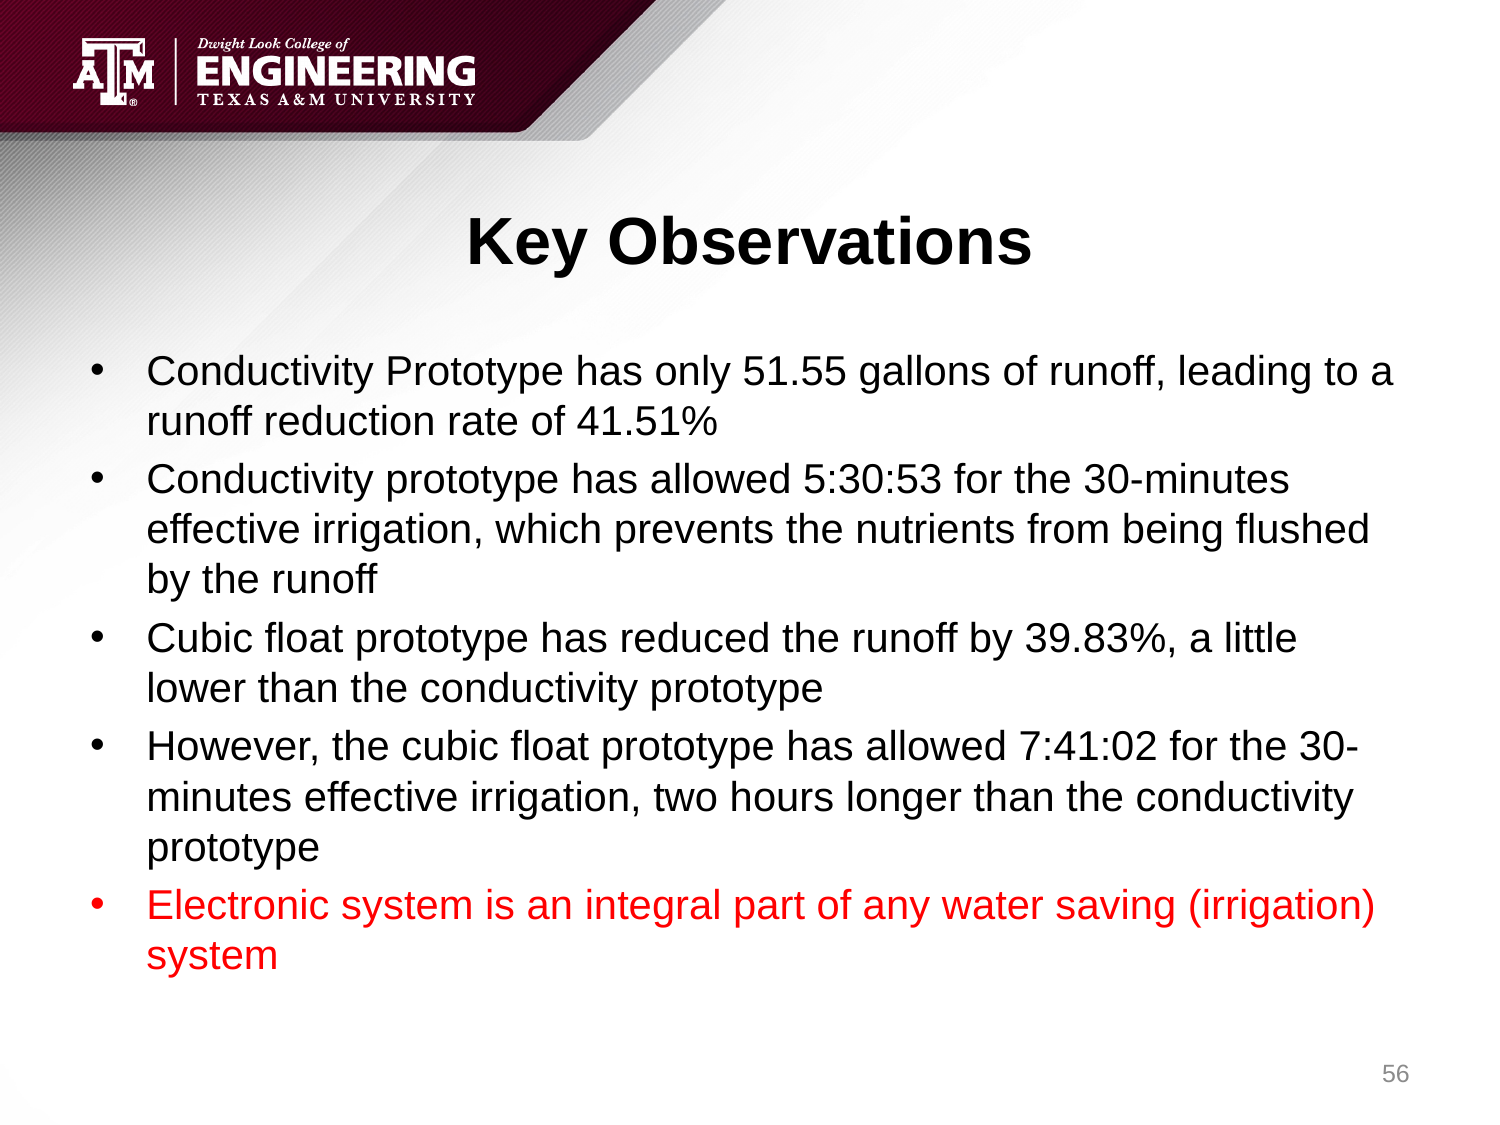

# Key Observations
Conductivity Prototype has only 51.55 gallons of runoff, leading to a runoff reduction rate of 41.51%
Conductivity prototype has allowed 5:30:53 for the 30-minutes effective irrigation, which prevents the nutrients from being flushed by the runoff
Cubic float prototype has reduced the runoff by 39.83%, a little lower than the conductivity prototype
However, the cubic float prototype has allowed 7:41:02 for the 30-minutes effective irrigation, two hours longer than the conductivity prototype
Electronic system is an integral part of any water saving (irrigation) system
56